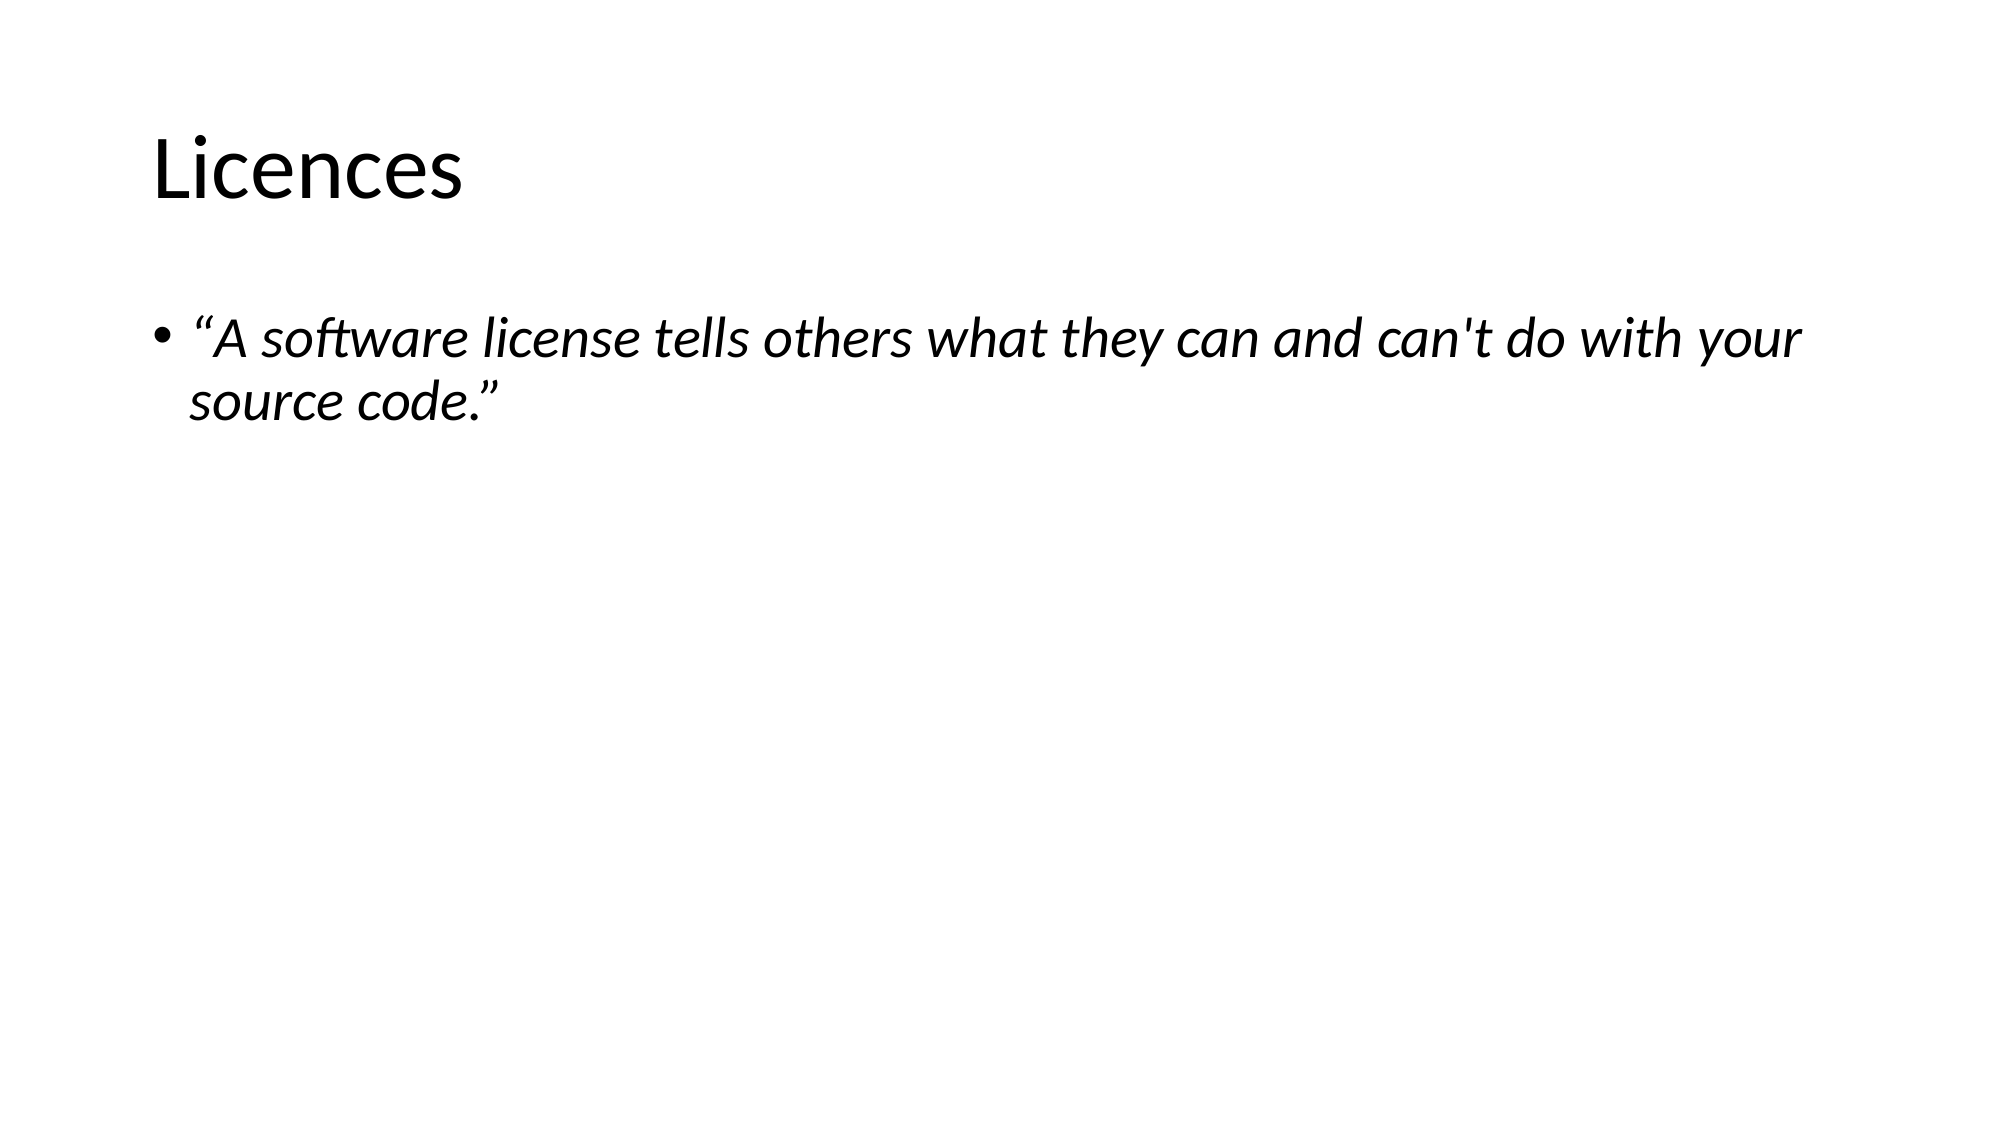

# Licences
“A software license tells others what they can and can't do with your source code.”